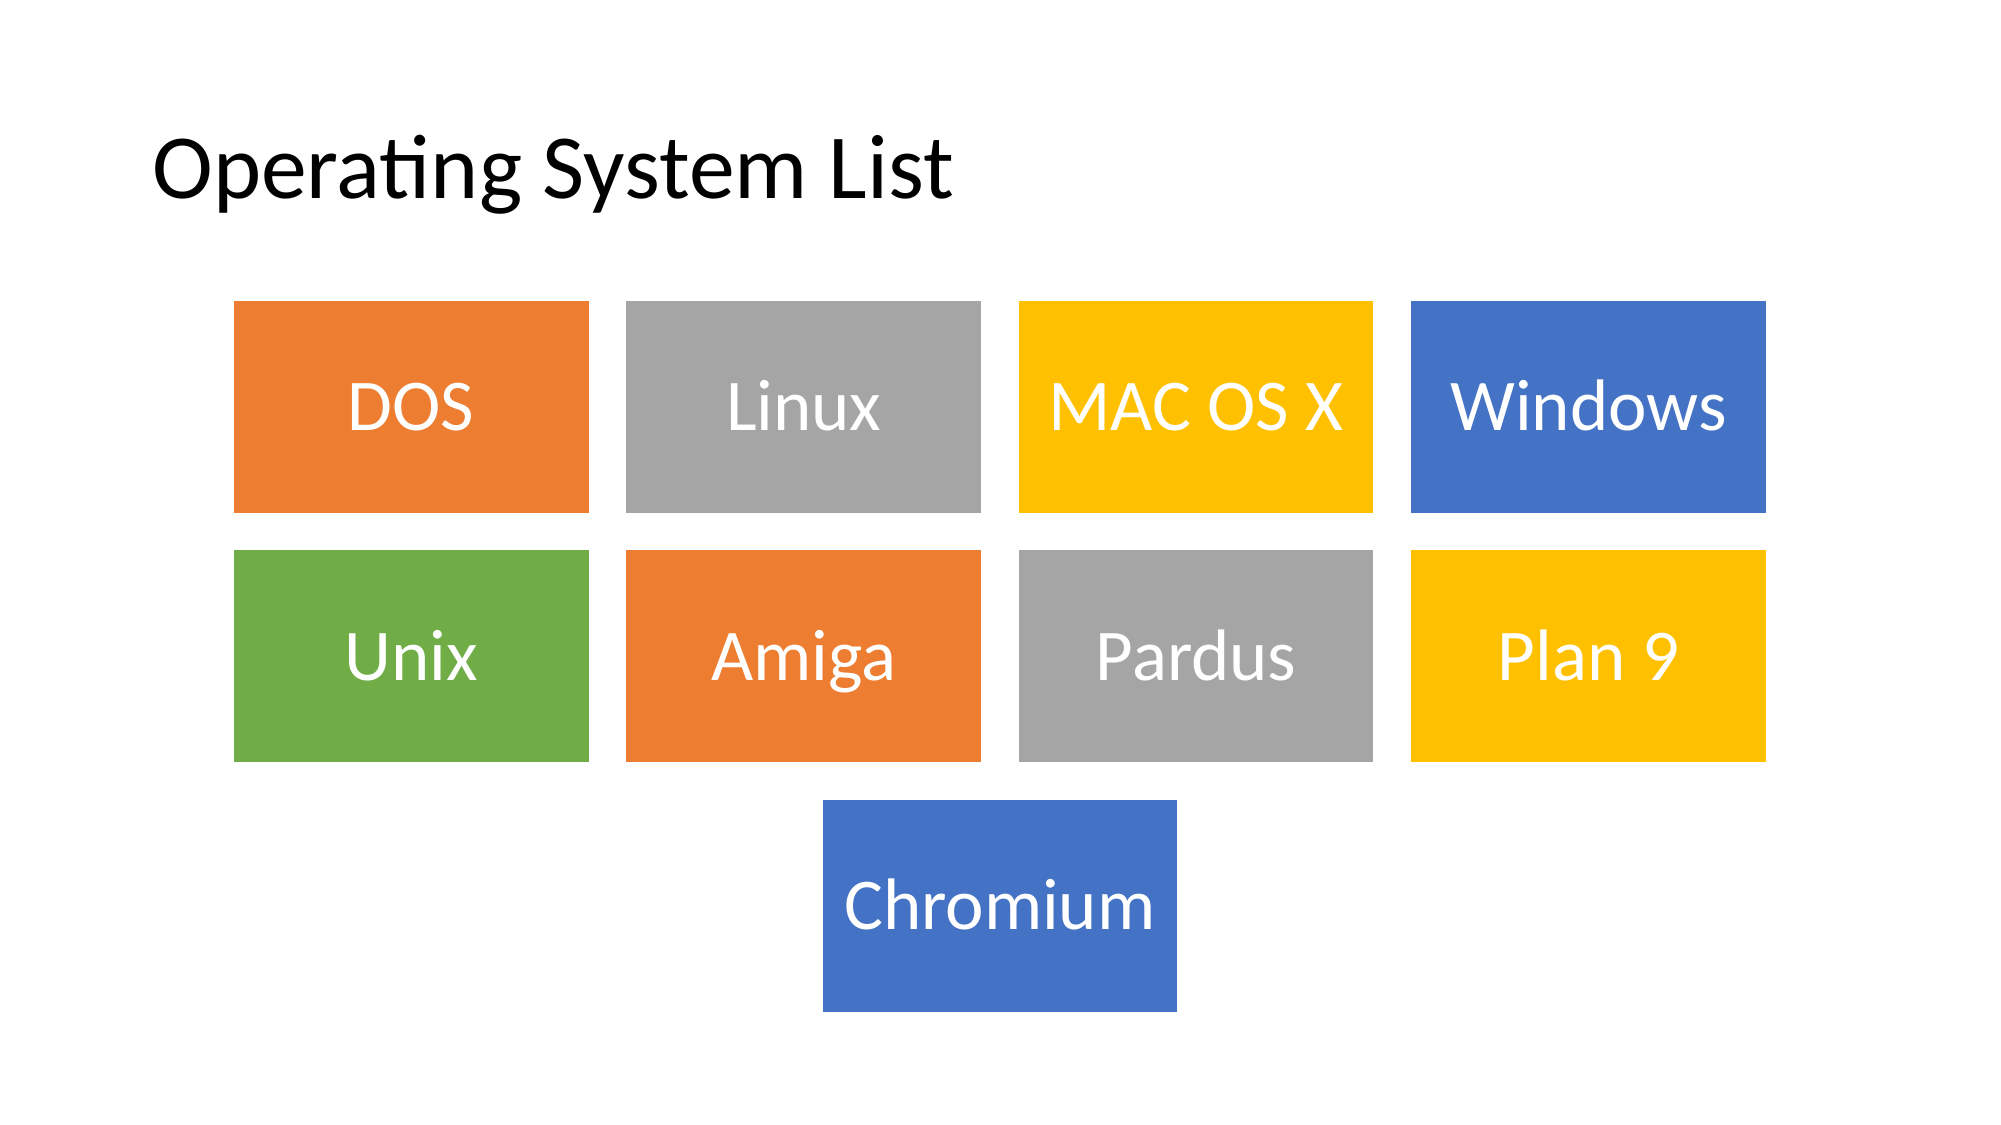

# Operating System List
DOS
Linux
MAC OS X
Windows
Unix
Amiga
Pardus
Plan 9
Chromium